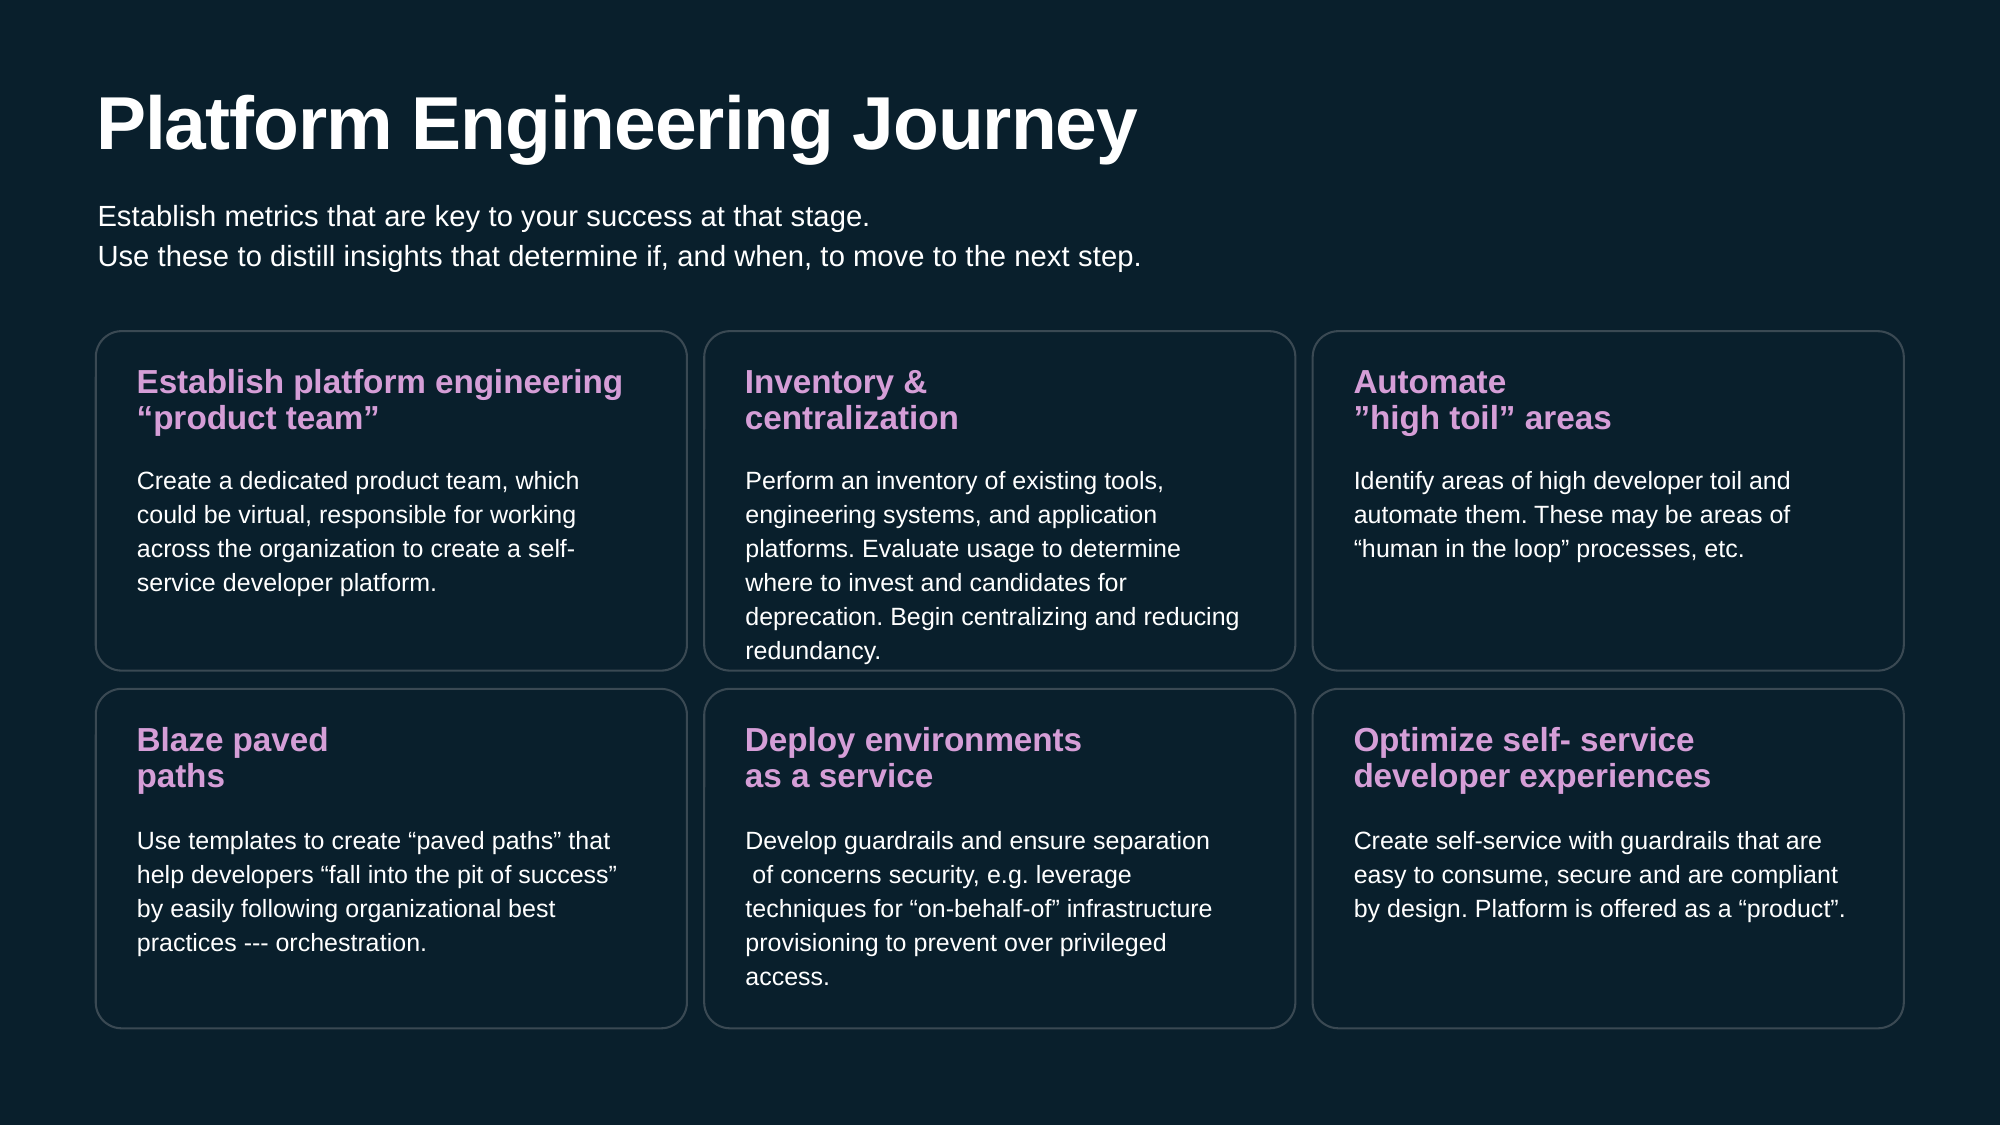

# Platform Engineering Journey
Establish metrics that are key to your success at that stage.
Use these to distill insights that determine if, and when, to move to the next step.

Establish platform engineering “product team”
Inventory &
centralization
Automate
”high toil” areas
Create a dedicated product team, which could be virtual, responsible for working across the organization to create a self-service developer platform.
Perform an inventory of existing tools, engineering systems, and application platforms. Evaluate usage to determine where to invest and candidates for deprecation. Begin centralizing and reducing redundancy.
Identify areas of high developer toil and automate them. These may be areas of “human in the loop” processes, etc.

Blaze paved
paths
Deploy environments
as a service
Optimize self- service
developer experiences
Use templates to create “paved paths” that help developers “fall into the pit of success” by easily following organizational best practices --- orchestration.
Develop guardrails and ensure separation
 of concerns security, e.g. leverage techniques for “on-behalf-of” infrastructure provisioning to prevent over privileged access.
Create self-service with guardrails that are easy to consume, secure and are compliant by design. Platform is offered as a “product”.